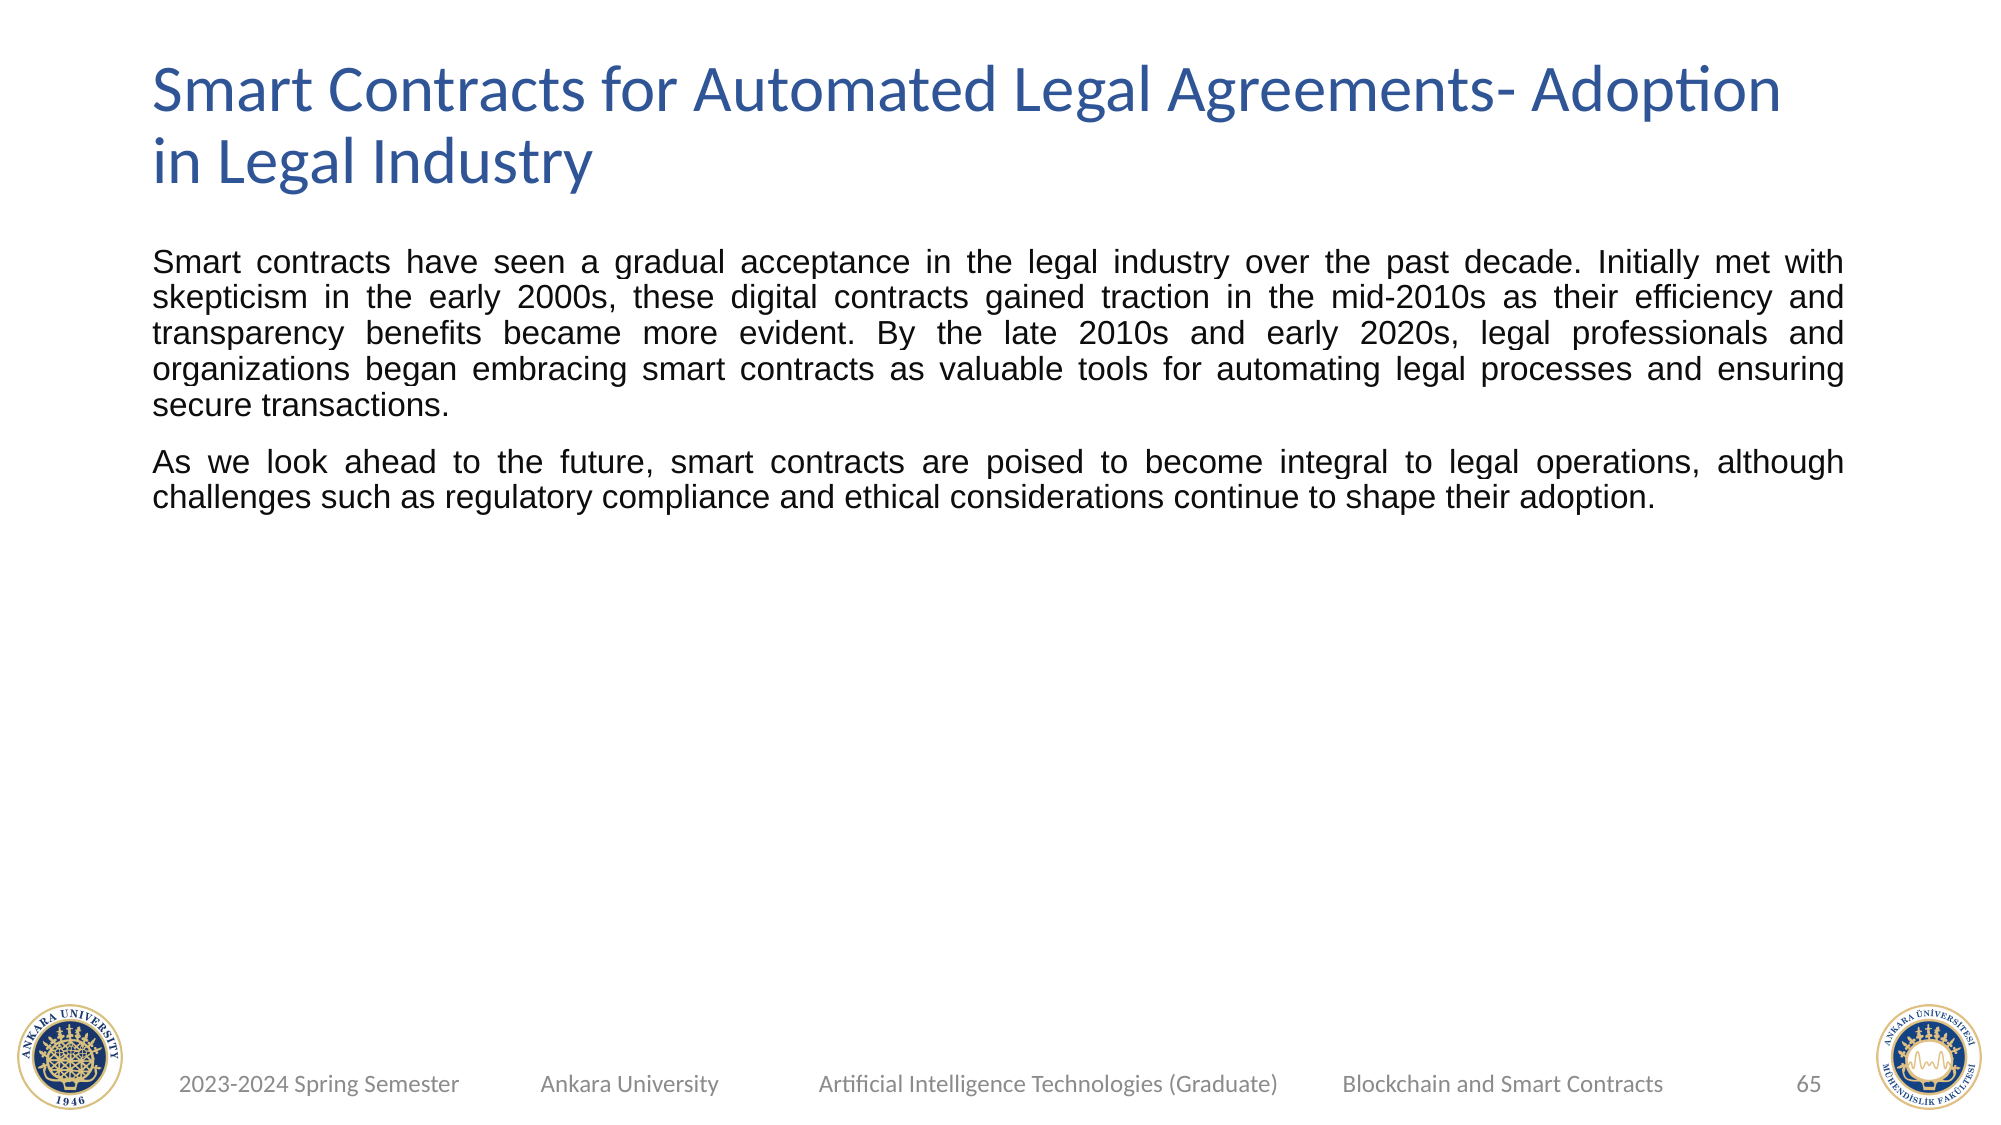

# Smart Contracts for Automated Legal Agreements- Adoption in Legal Industry
Smart contracts have seen a gradual acceptance in the legal industry over the past decade. Initially met with skepticism in the early 2000s, these digital contracts gained traction in the mid-2010s as their efficiency and transparency benefits became more evident. By the late 2010s and early 2020s, legal professionals and organizations began embracing smart contracts as valuable tools for automating legal processes and ensuring secure transactions.
As we look ahead to the future, smart contracts are poised to become integral to legal operations, although challenges such as regulatory compliance and ethical considerations continue to shape their adoption.
65